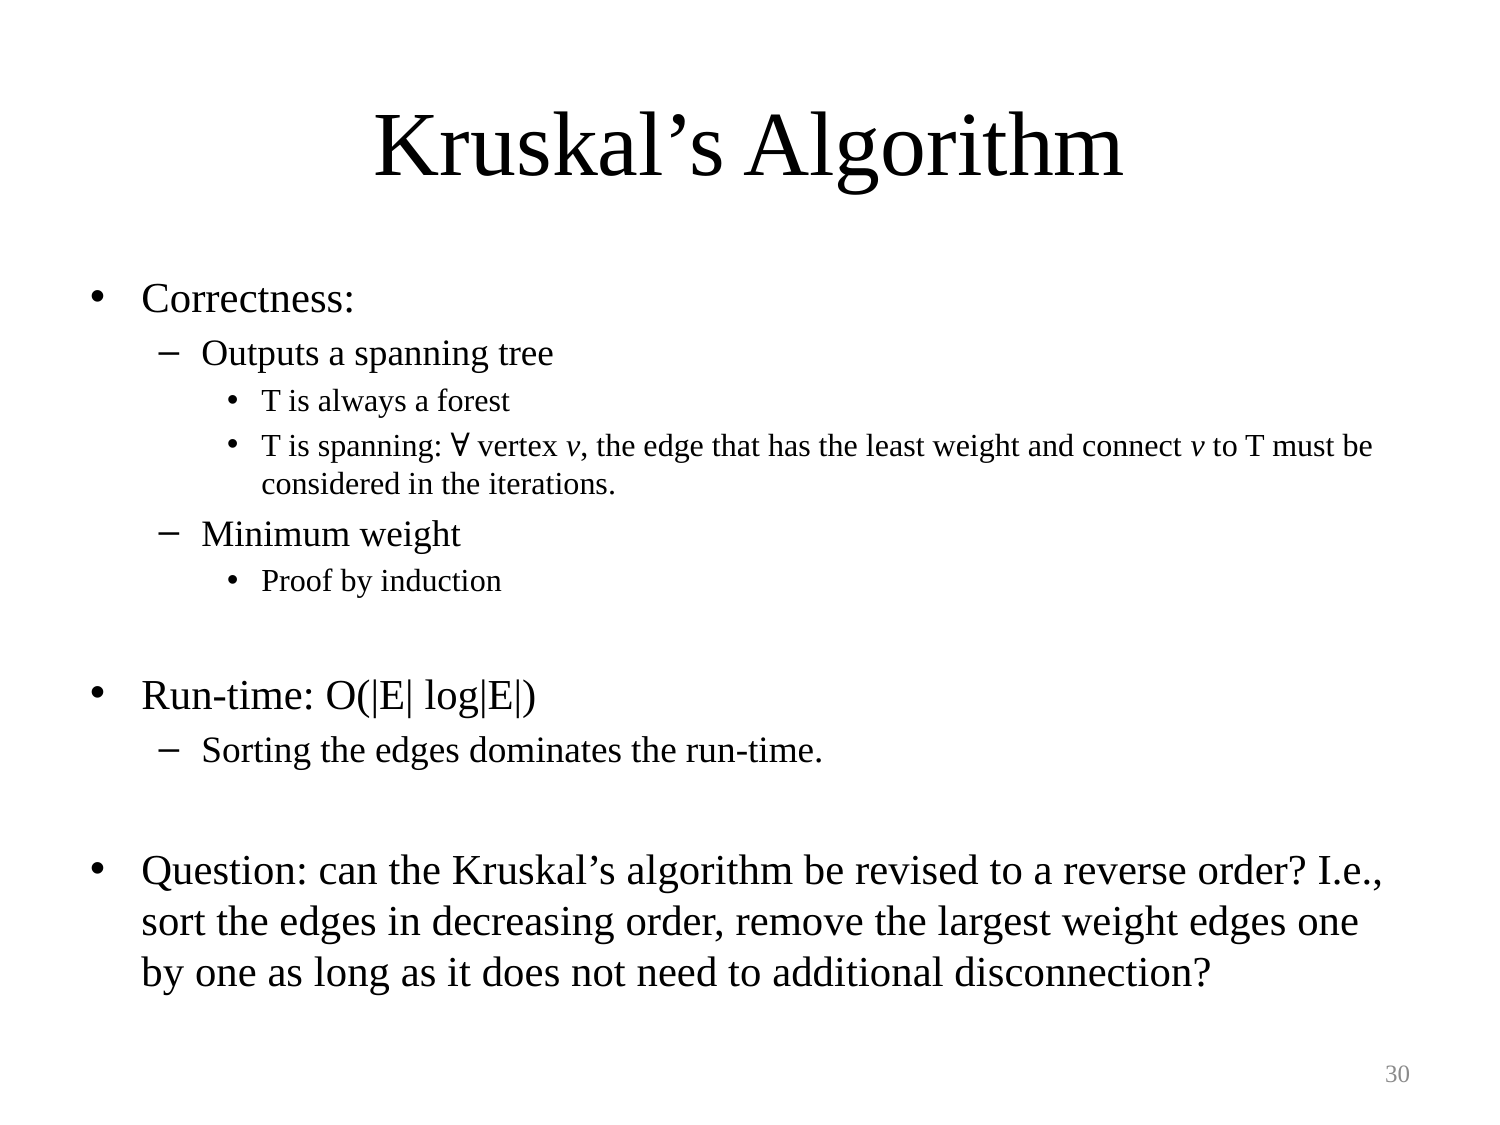

# Kruskal’s Algorithm
Correctness:
Outputs a spanning tree
T is always a forest
T is spanning: ∀ vertex v, the edge that has the least weight and connect v to T must be considered in the iterations.
Minimum weight
Proof by induction

Run-time: O(|E| log|E|)
Sorting the edges dominates the run-time.

Question: can the Kruskal’s algorithm be revised to a reverse order? I.e., sort the edges in decreasing order, remove the largest weight edges one by one as long as it does not need to additional disconnection?
30